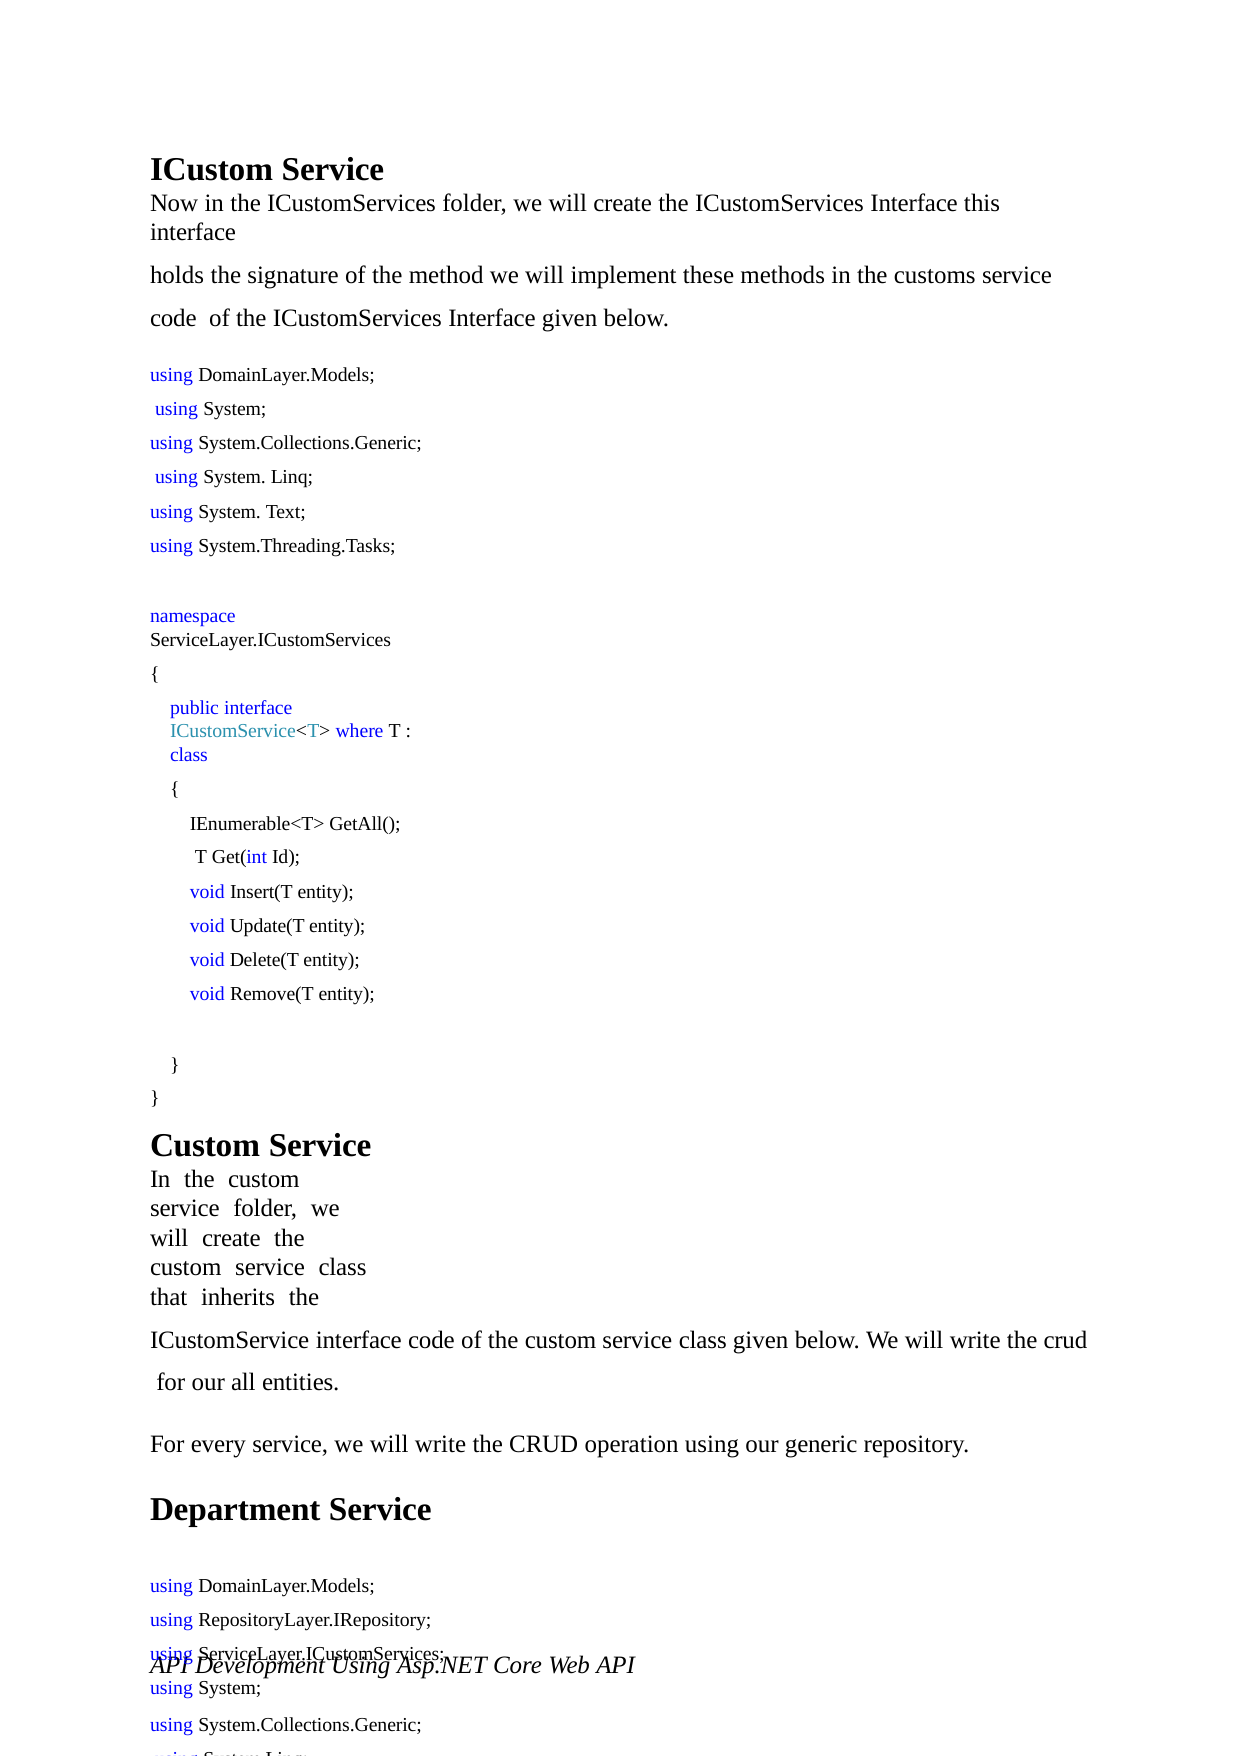

ICustom Service
Now in the ICustomServices folder, we will create the ICustomServices Interface this interface
holds the signature of the method we will implement these methods in the customs service code  of the ICustomServices Interface given below.
using DomainLayer.Models;  using System;
using System.Collections.Generic;  using System. Linq;
using System. Text;
using System.Threading.Tasks;

namespace ServiceLayer.ICustomServices
{
public interface ICustomService<T> where T : class
{
IEnumerable<T> GetAll();  T Get(int Id);
void Insert(T entity);  void Update(T entity);  void Delete(T entity);  void Remove(T entity);

}
}
Custom Service
In the custom service folder, we will create the custom service class that inherits the
ICustomService interface code of the custom service class given below. We will write the crud  for our all entities.

For every service, we will write the CRUD operation using our generic repository.

Department Service

using DomainLayer.Models;
using RepositoryLayer.IRepository;  using ServiceLayer.ICustomServices;  using System;
using System.Collections.Generic;  using System.Linq;
using System.Text;
API Development Using Asp.NET Core Web API